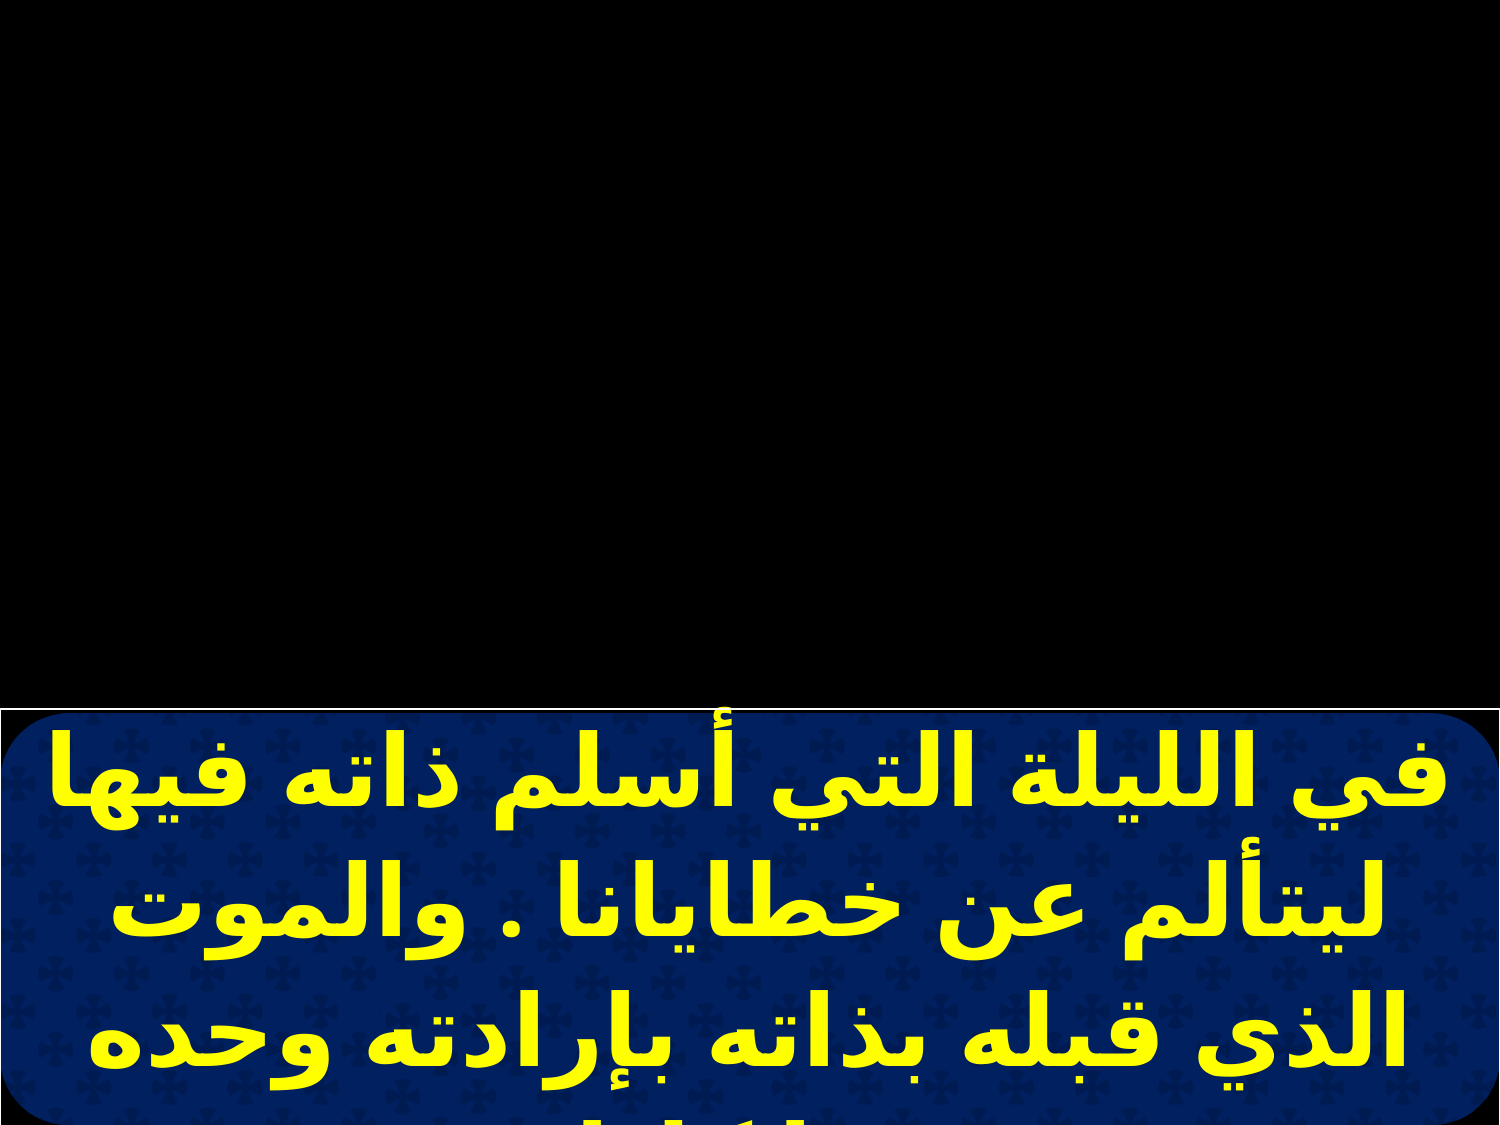

| في الليلة التي أسلم ذاته فيها ليتألم عن خطايانا . والموت الذي قبله بذاته بإرادته وحده عنا كلنا |
| --- |